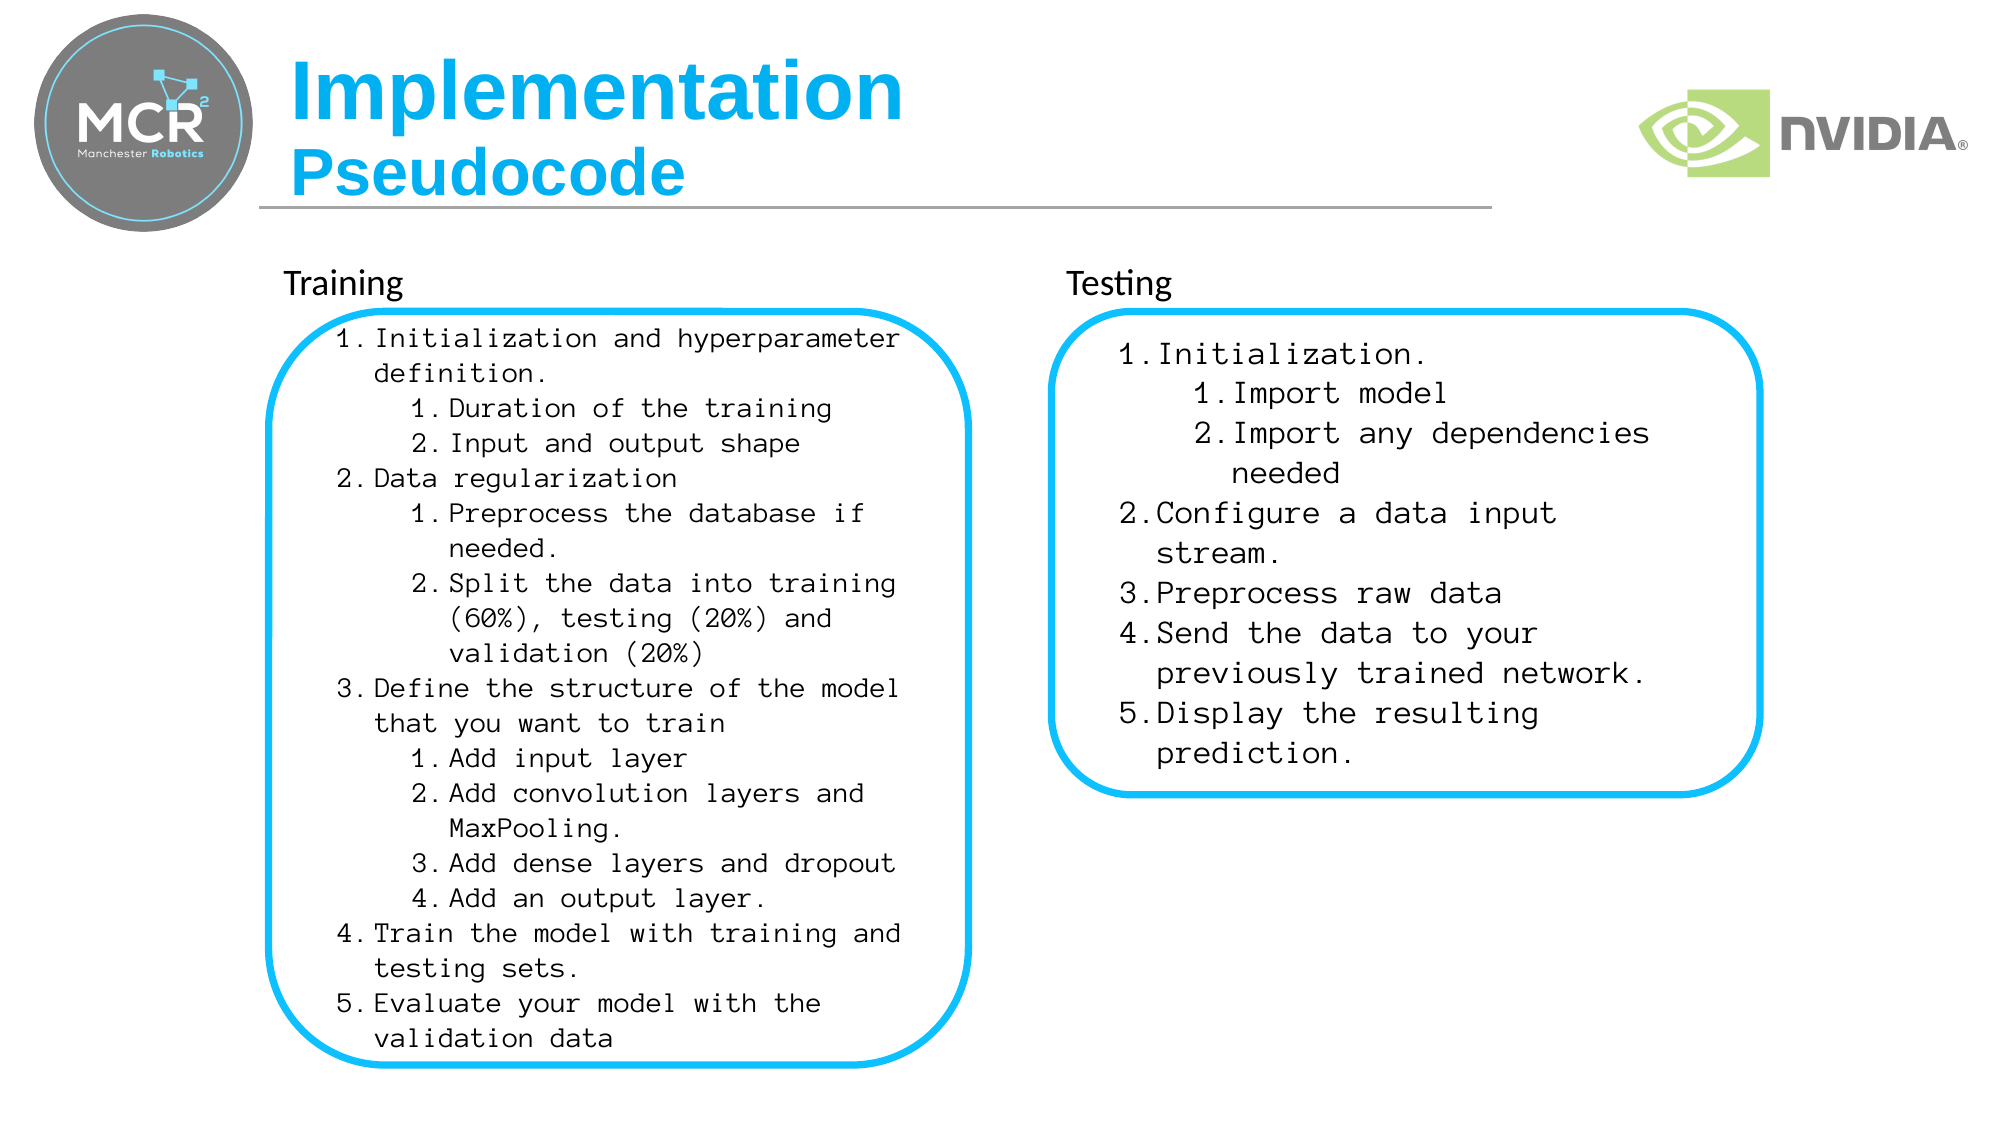

# Implementation Pseudocode
Training
Testing
Initialization and hyperparameter definition.
Duration of the training
Input and output shape
Data regularization
Preprocess the database if needed.
Split the data into training (60%), testing (20%) and validation (20%)
Define the structure of the model that you want to train
Add input layer
Add convolution layers and MaxPooling.
Add dense layers and dropout
Add an output layer.
Train the model with training and testing sets.
Evaluate your model with the validation data

Initialization.
Import model
Import any dependencies needed
Configure a data input stream.
Preprocess raw data
Send the data to your previously trained network.
Display the resulting prediction.